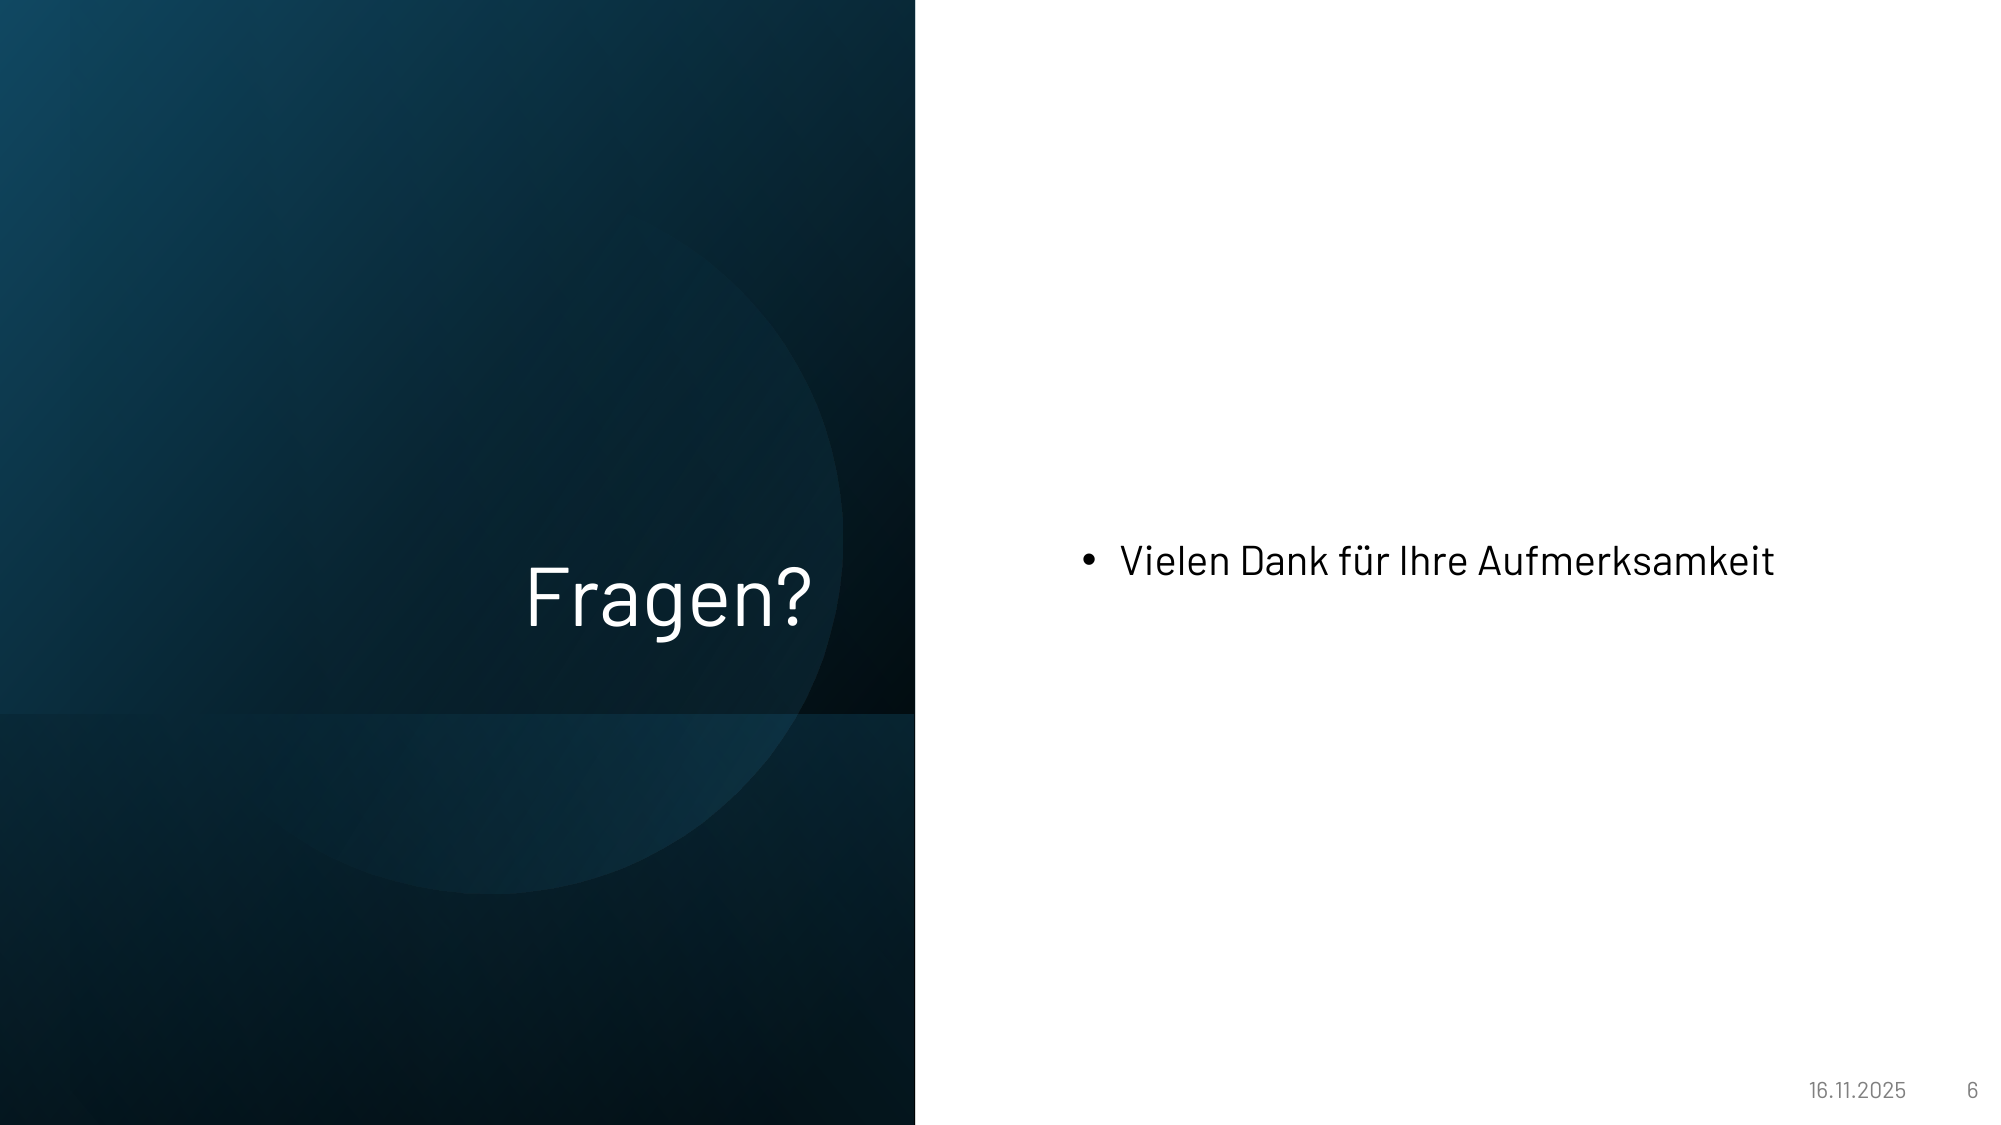

# Fragen?

Vielen Dank für Ihre Aufmerksamkeit

16.11.2025
6